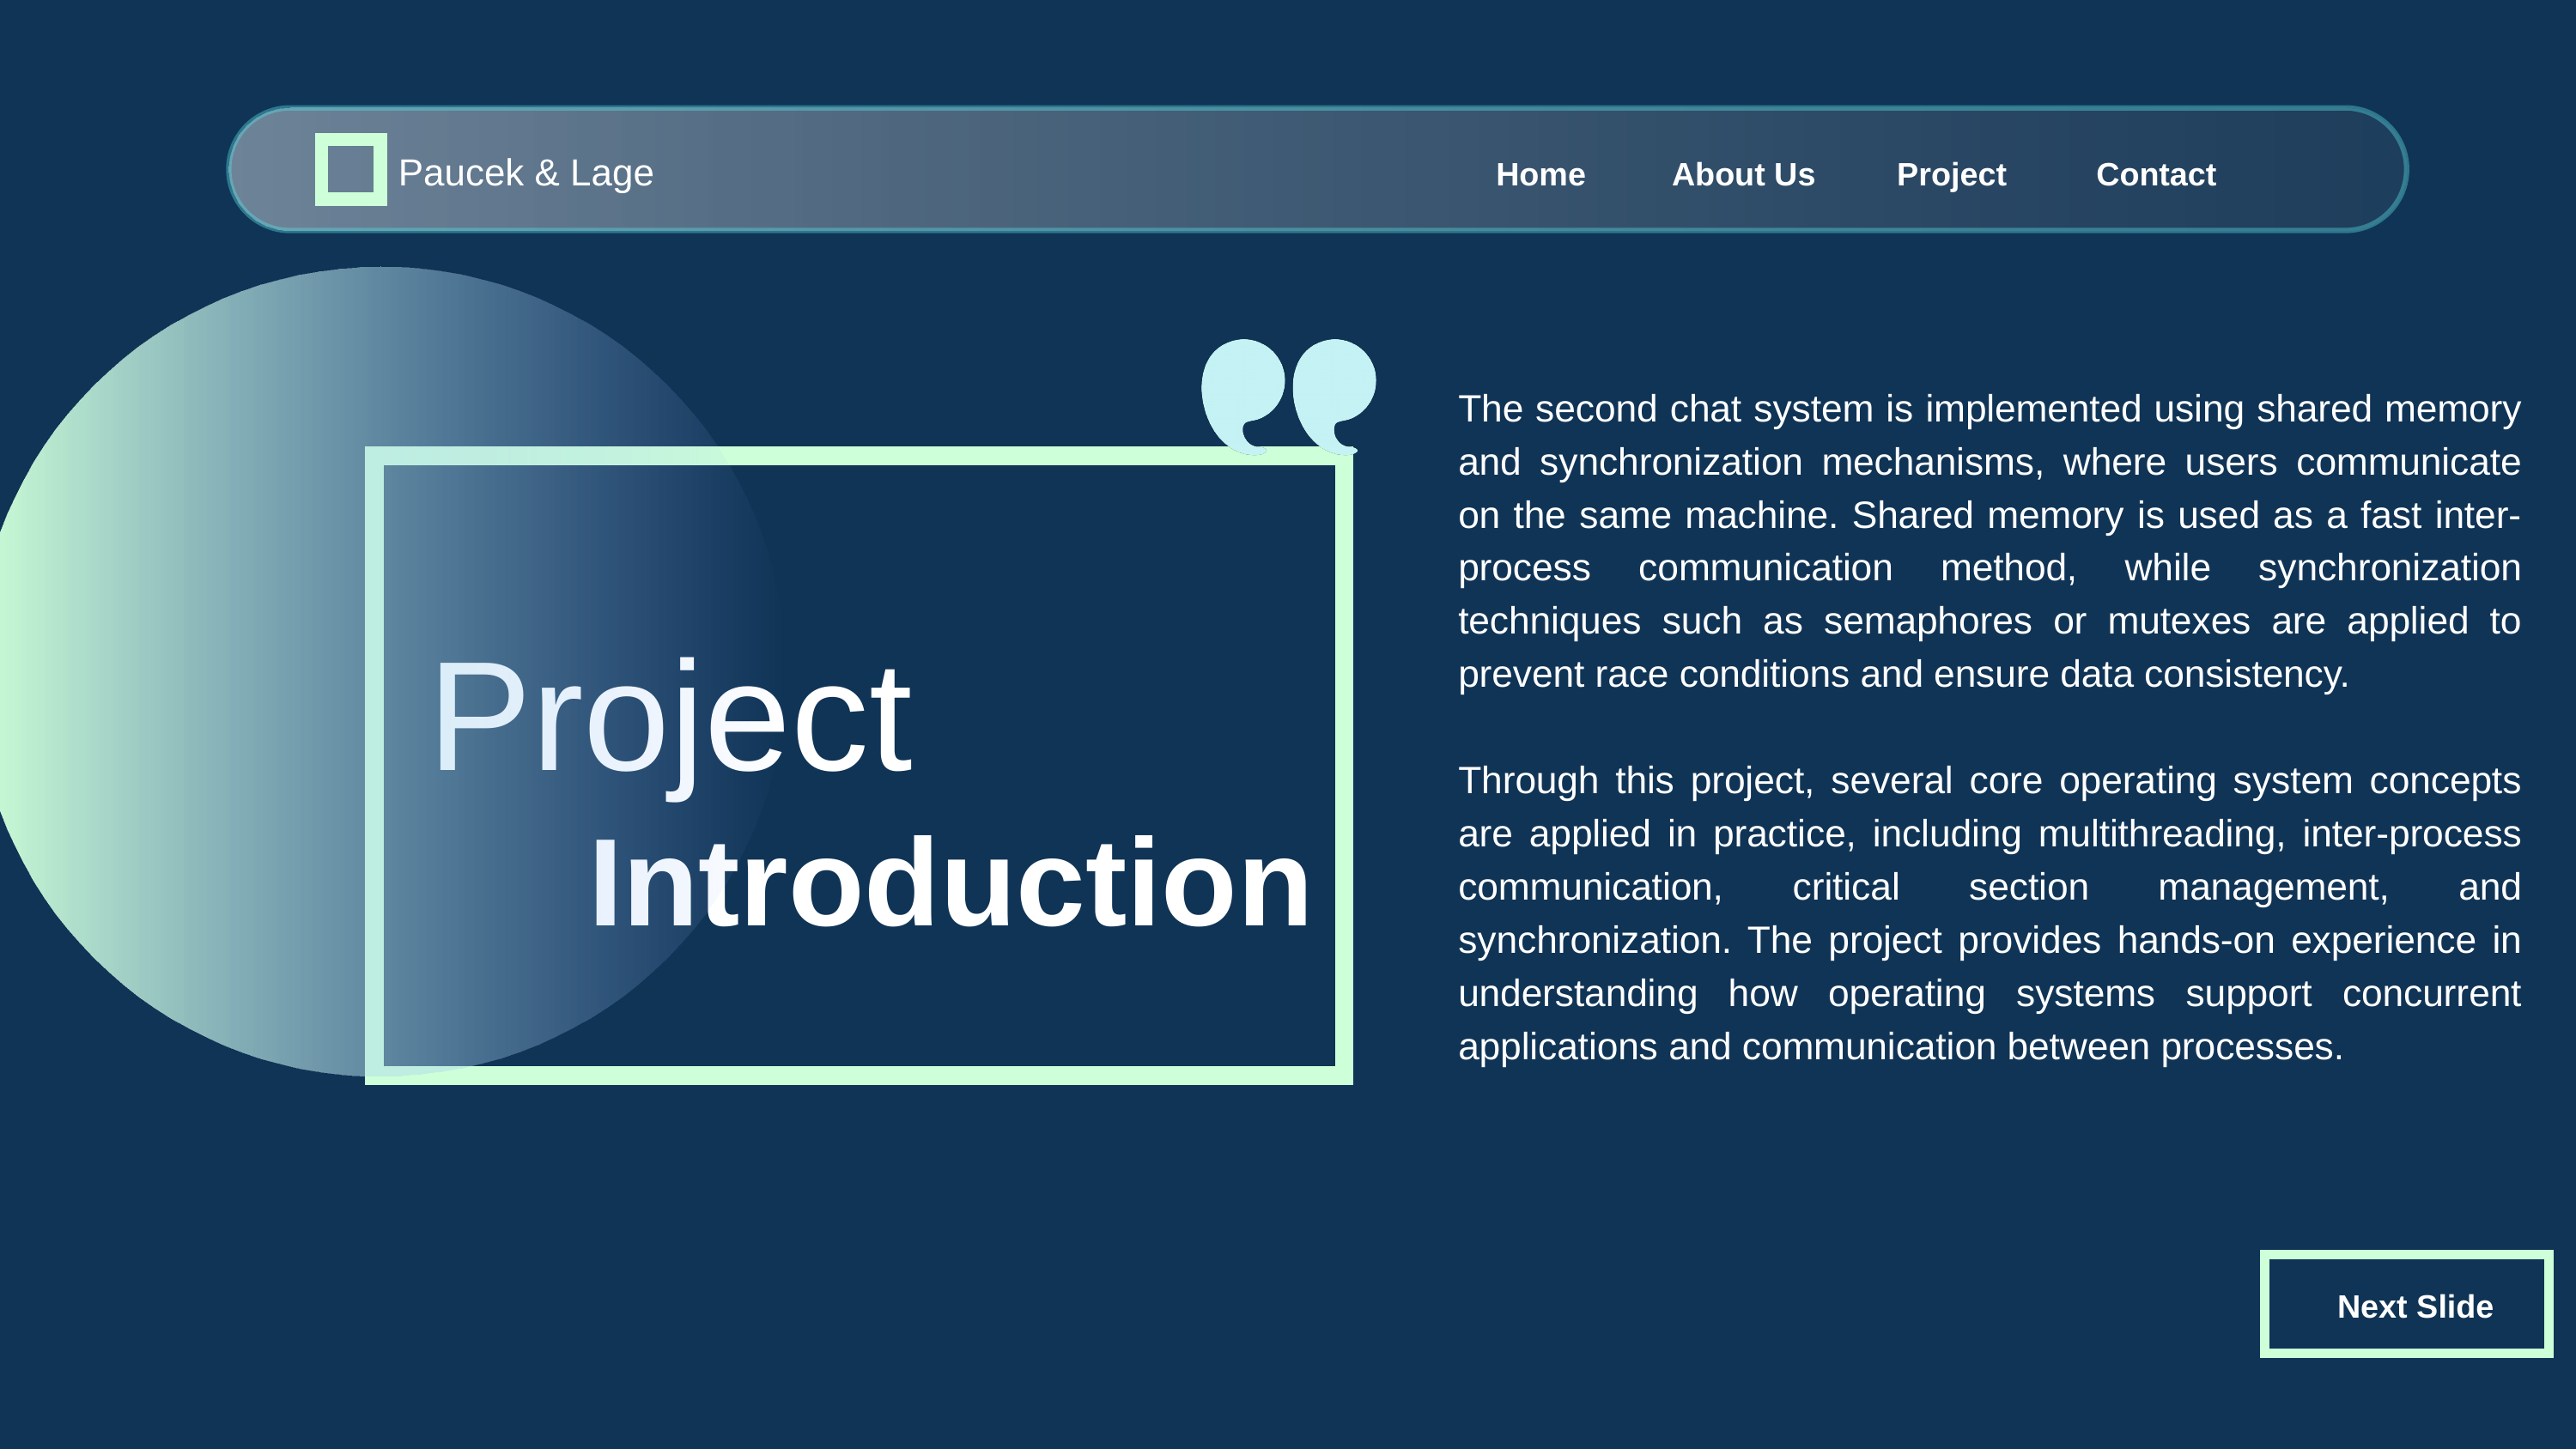

Paucek & Lage
Home
About Us
Project
Contact

The second chat system is implemented using shared memory and synchronization mechanisms, where users communicate on the same machine. Shared memory is used as a fast inter-process communication method, while synchronization techniques such as semaphores or mutexes are applied to prevent race conditions and ensure data consistency.

Through this project, several core operating system concepts are applied in practice, including multithreading, inter-process communication, critical section management, and synchronization. The project provides hands-on experience in understanding how operating systems support concurrent applications and communication between processes.

Project
Introduction

Next Slide